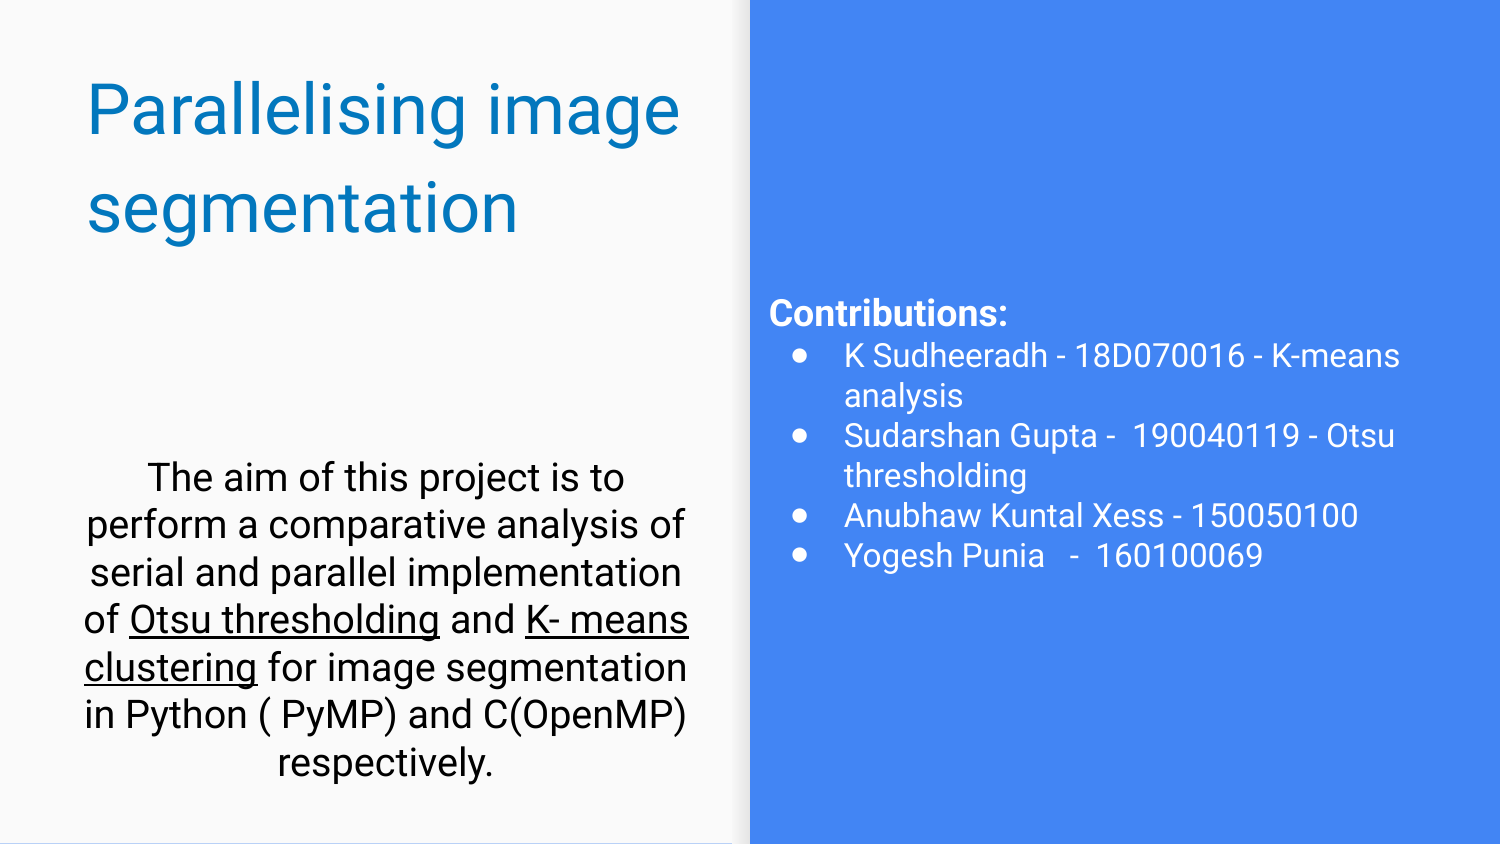

Parallelising image segmentation
Contributions:
K Sudheeradh - 18D070016 - K-means analysis
Sudarshan Gupta -  190040119 - Otsu thresholding
Anubhaw Kuntal Xess - 150050100
Yogesh Punia   -  160100069

# The aim of this project is to perform a comparative analysis of serial and parallel implementation of Otsu thresholding and K- means clustering for image segmentation in Python ( PyMP) and C(OpenMP) respectively.